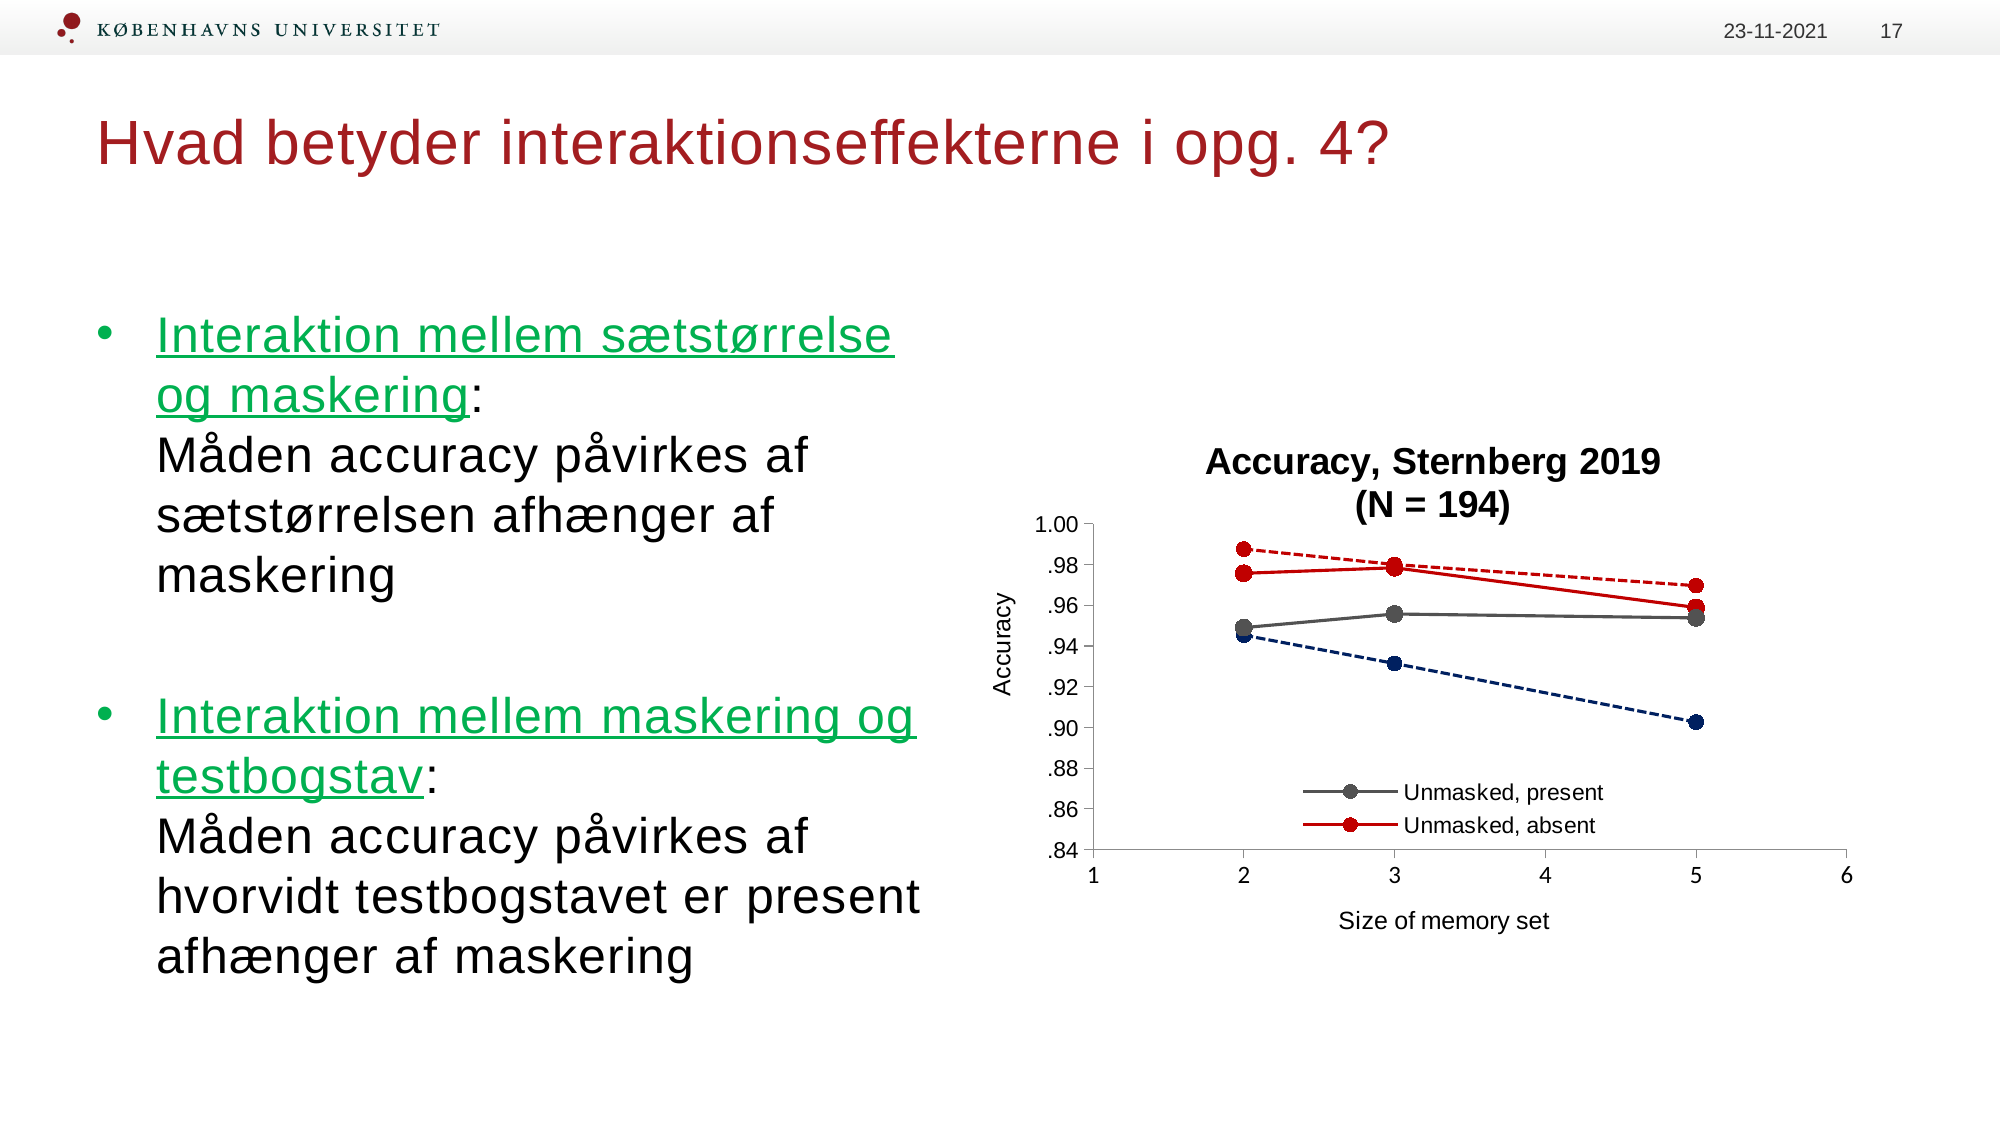

23-11-2021
17
# Hvad betyder interaktionseffekterne i opg. 4?
Interaktion mellem sætstørrelse og maskering:
Måden accuracy påvirkes af sætstørrelsen afhænger af maskering
Interaktion mellem maskering og testbogstav:
Måden accuracy påvirkes af hvorvidt testbogstavet er present afhænger af maskering

### Chart: Accuracy, Sternberg 2019
(N = 194)

| Category | Unmasked, present | Unmasked, absent | Masked, present | Masked, absent |
|---|---|---|---|---|